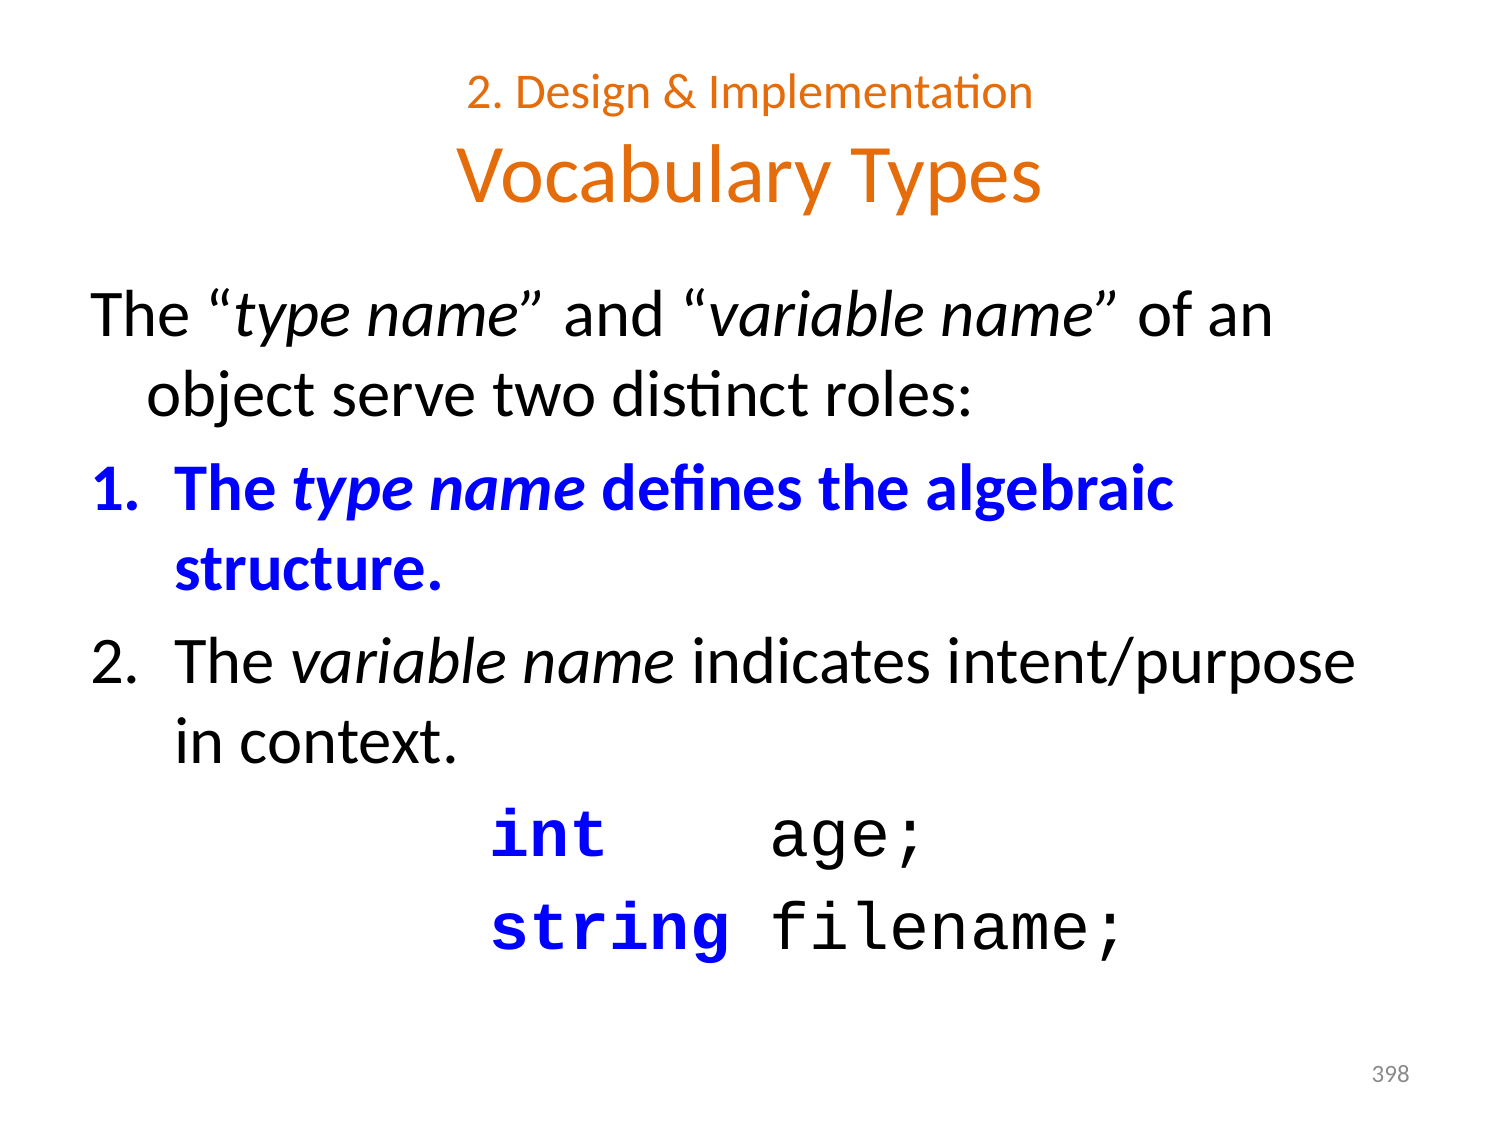

# 2. Design & Implementation Vocabulary Types
The “type name” and “variable name” of an object serve two distinct roles:
The type name defines the algebraic structure.
The variable name indicates intent/purpose in context.
          int    age;
          string filename;
398